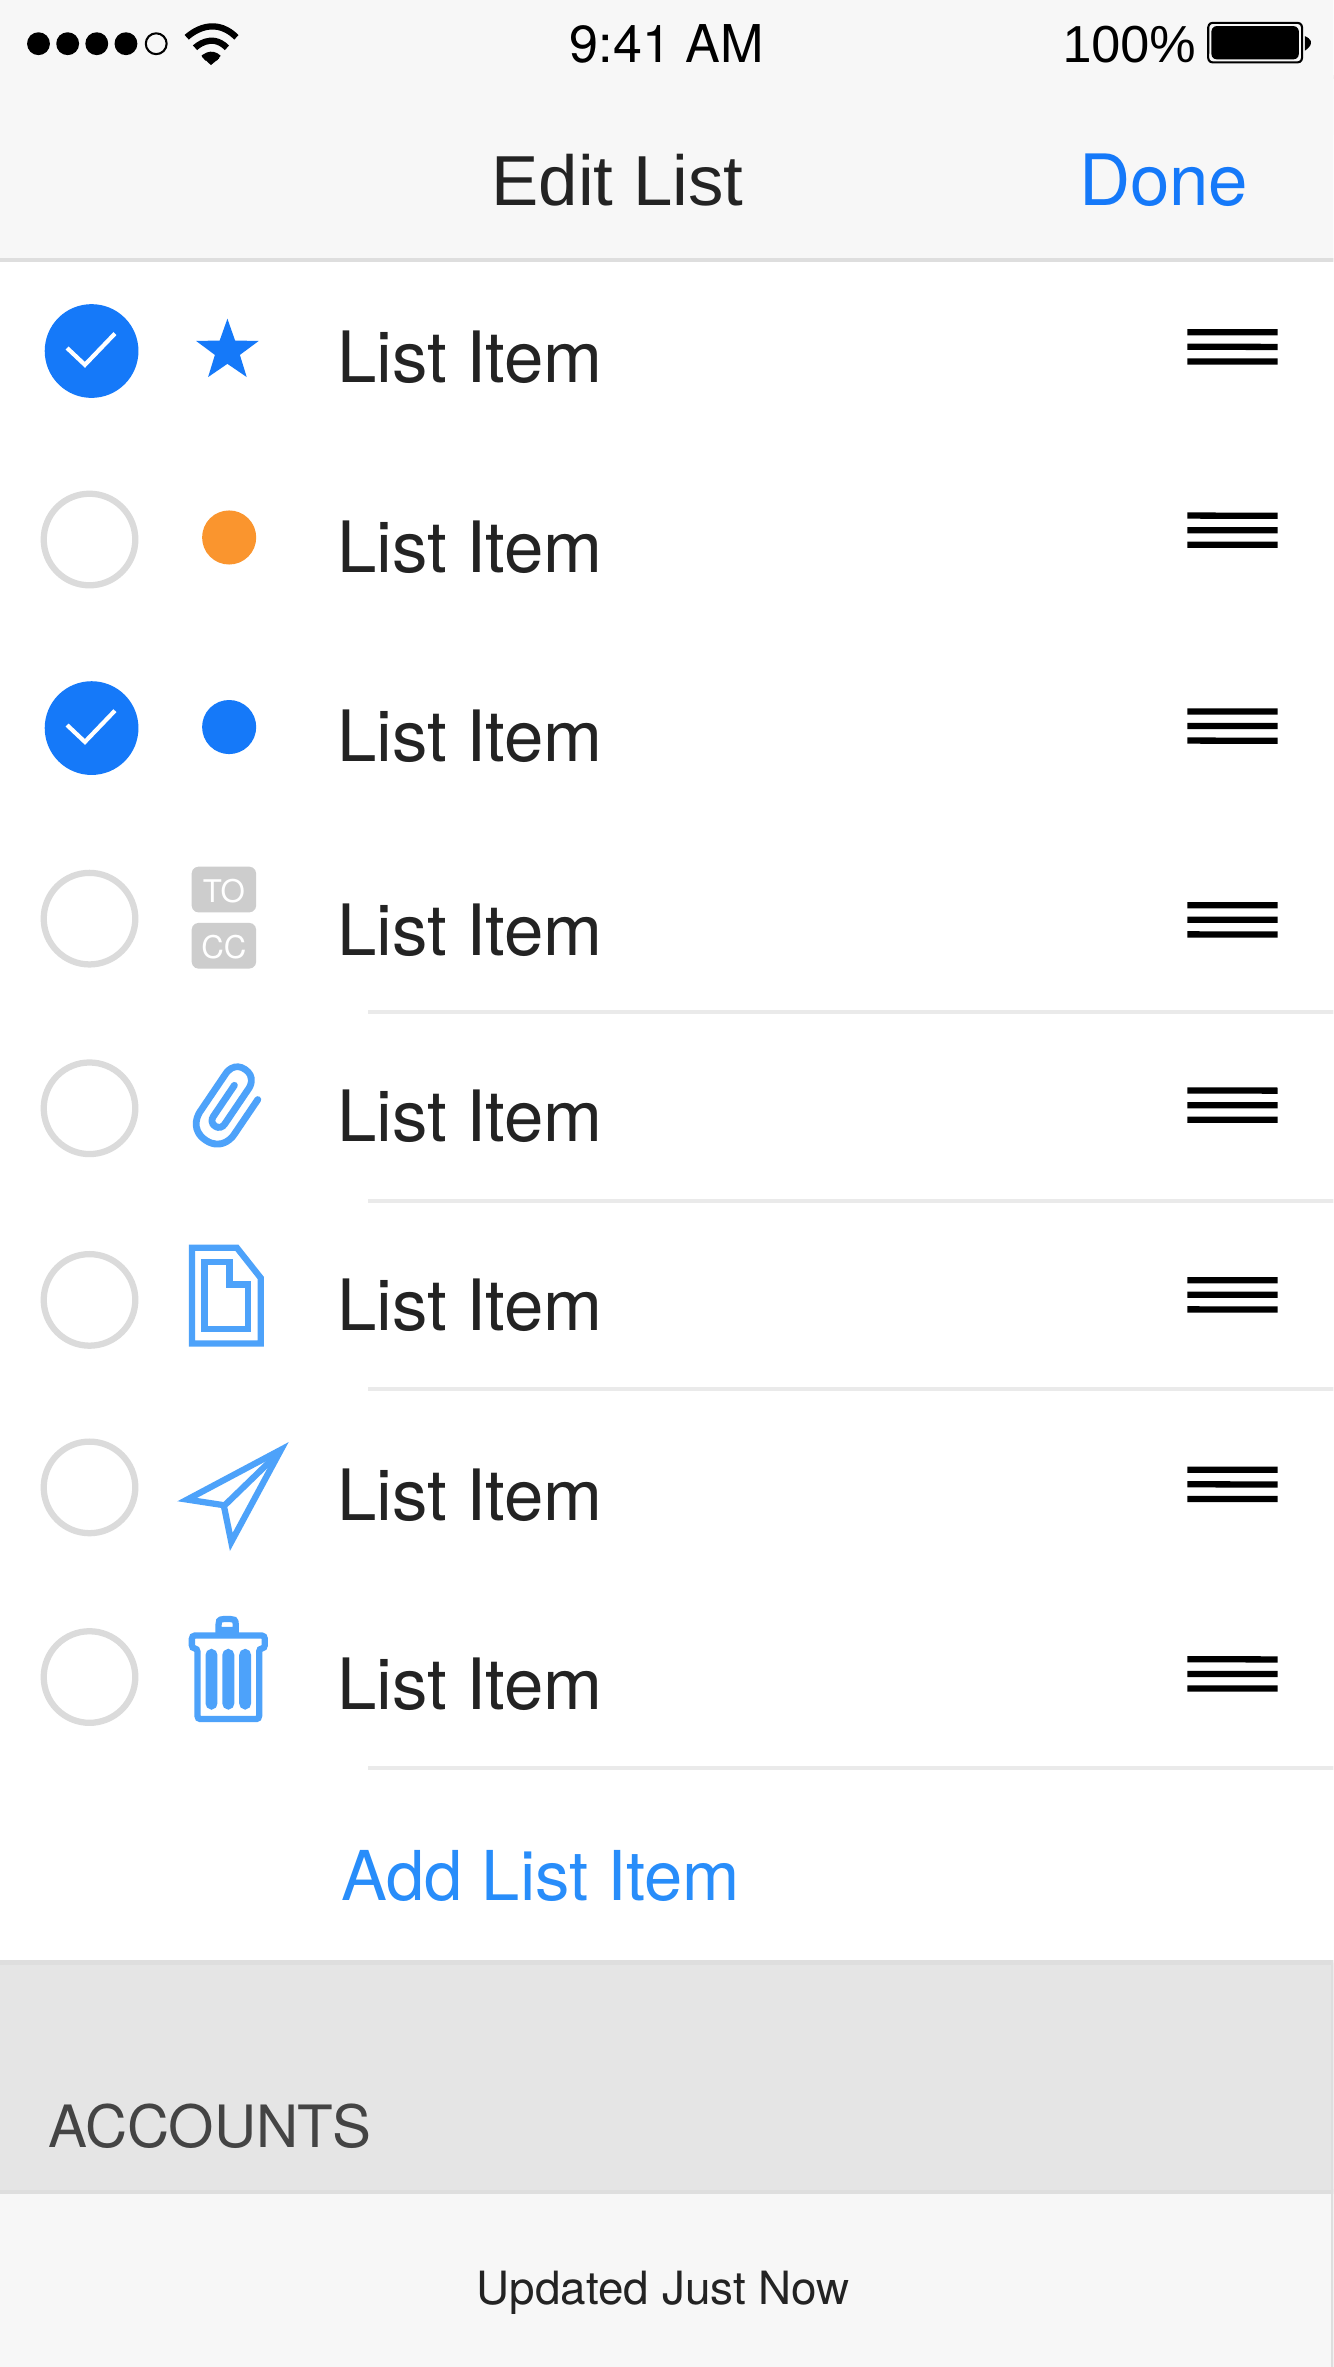

9:41 AM
100%

                          Edit List                 Done
List Item

List Item

List Item

TO
List Item

CC

List Item

List Item

List Item

List Item

Add List Item

ACCOUNTS
Updated Just Now